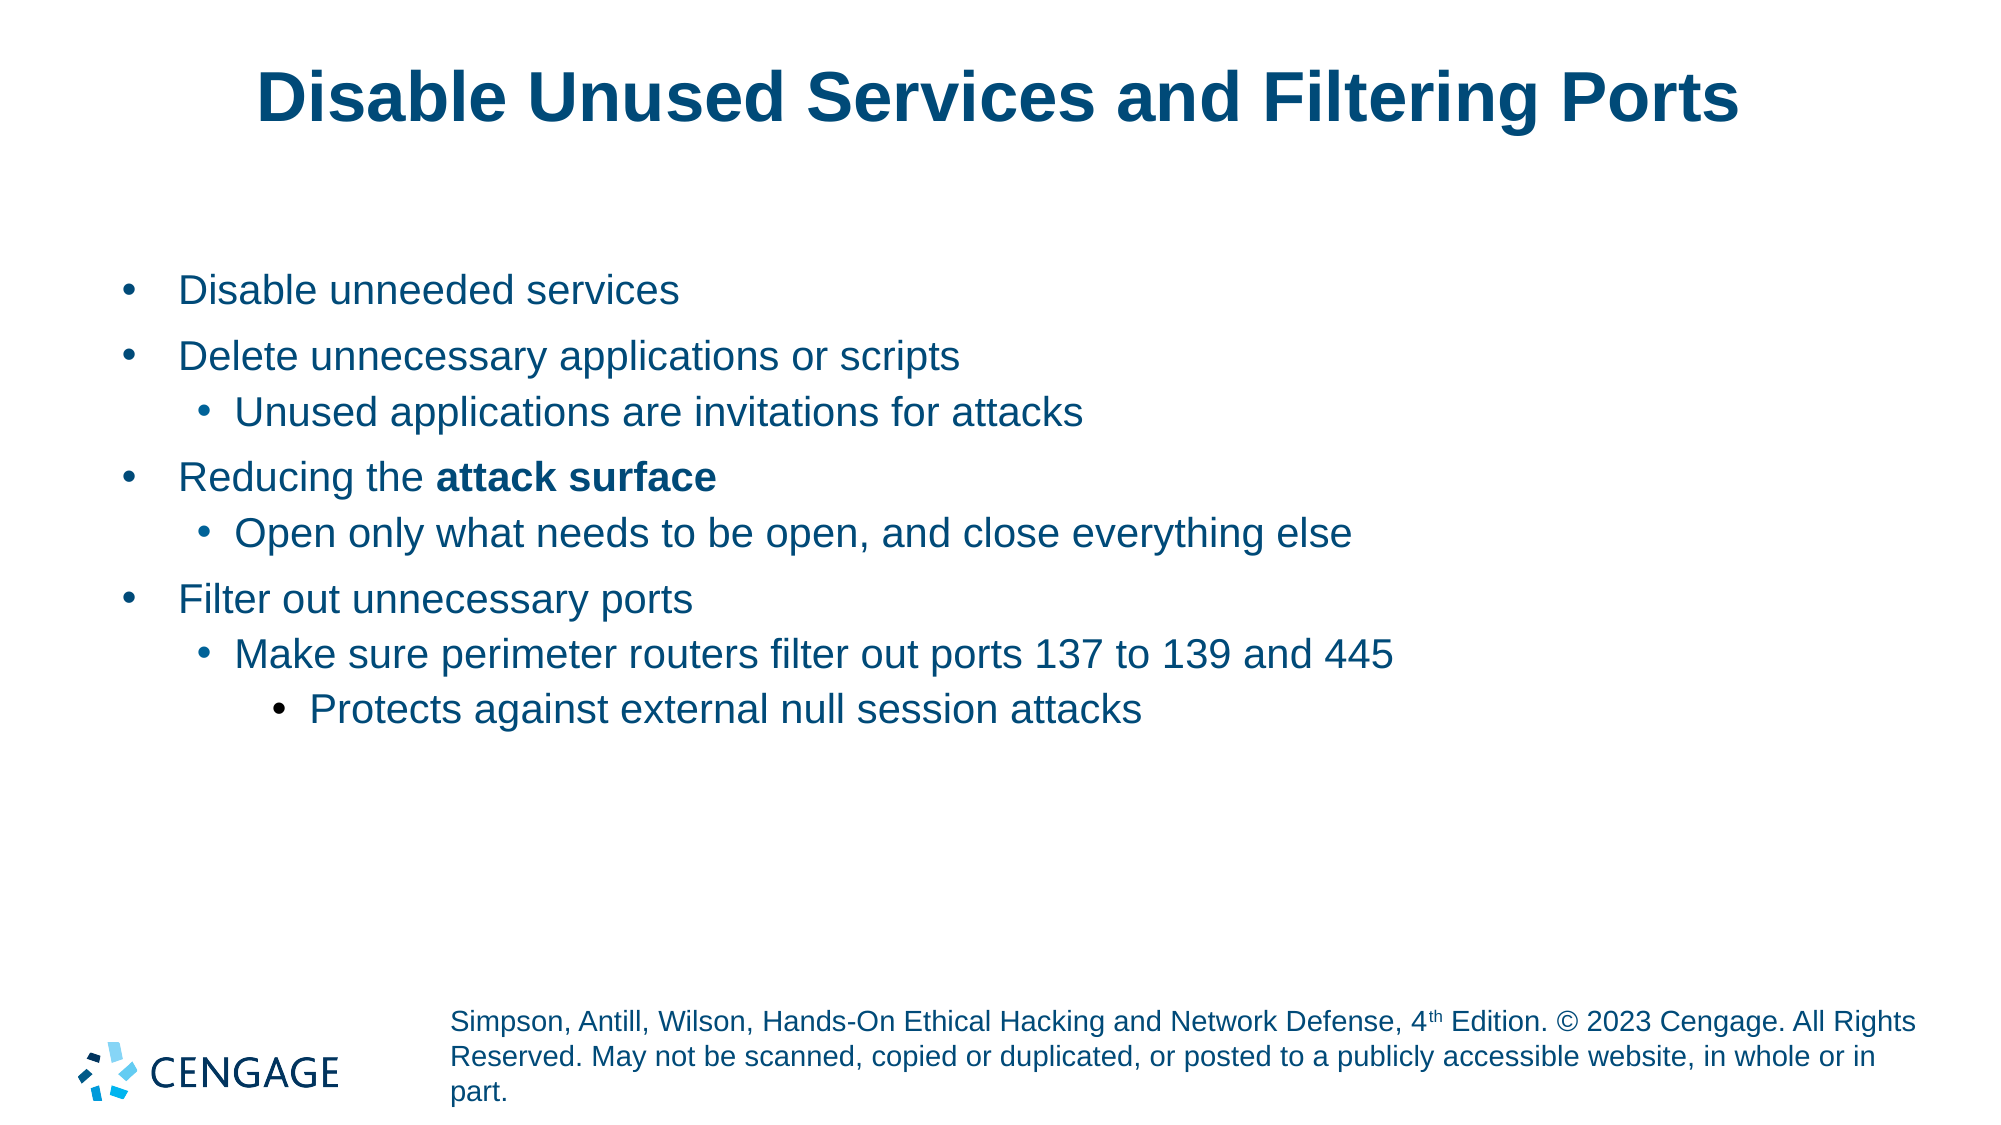

# Disable Unused Services and Filtering Ports
Disable unneeded services
Delete unnecessary applications or scripts
Unused applications are invitations for attacks
Reducing the attack surface
Open only what needs to be open, and close everything else
Filter out unnecessary ports
Make sure perimeter routers filter out ports 137 to 139 and 445
Protects against external null session attacks